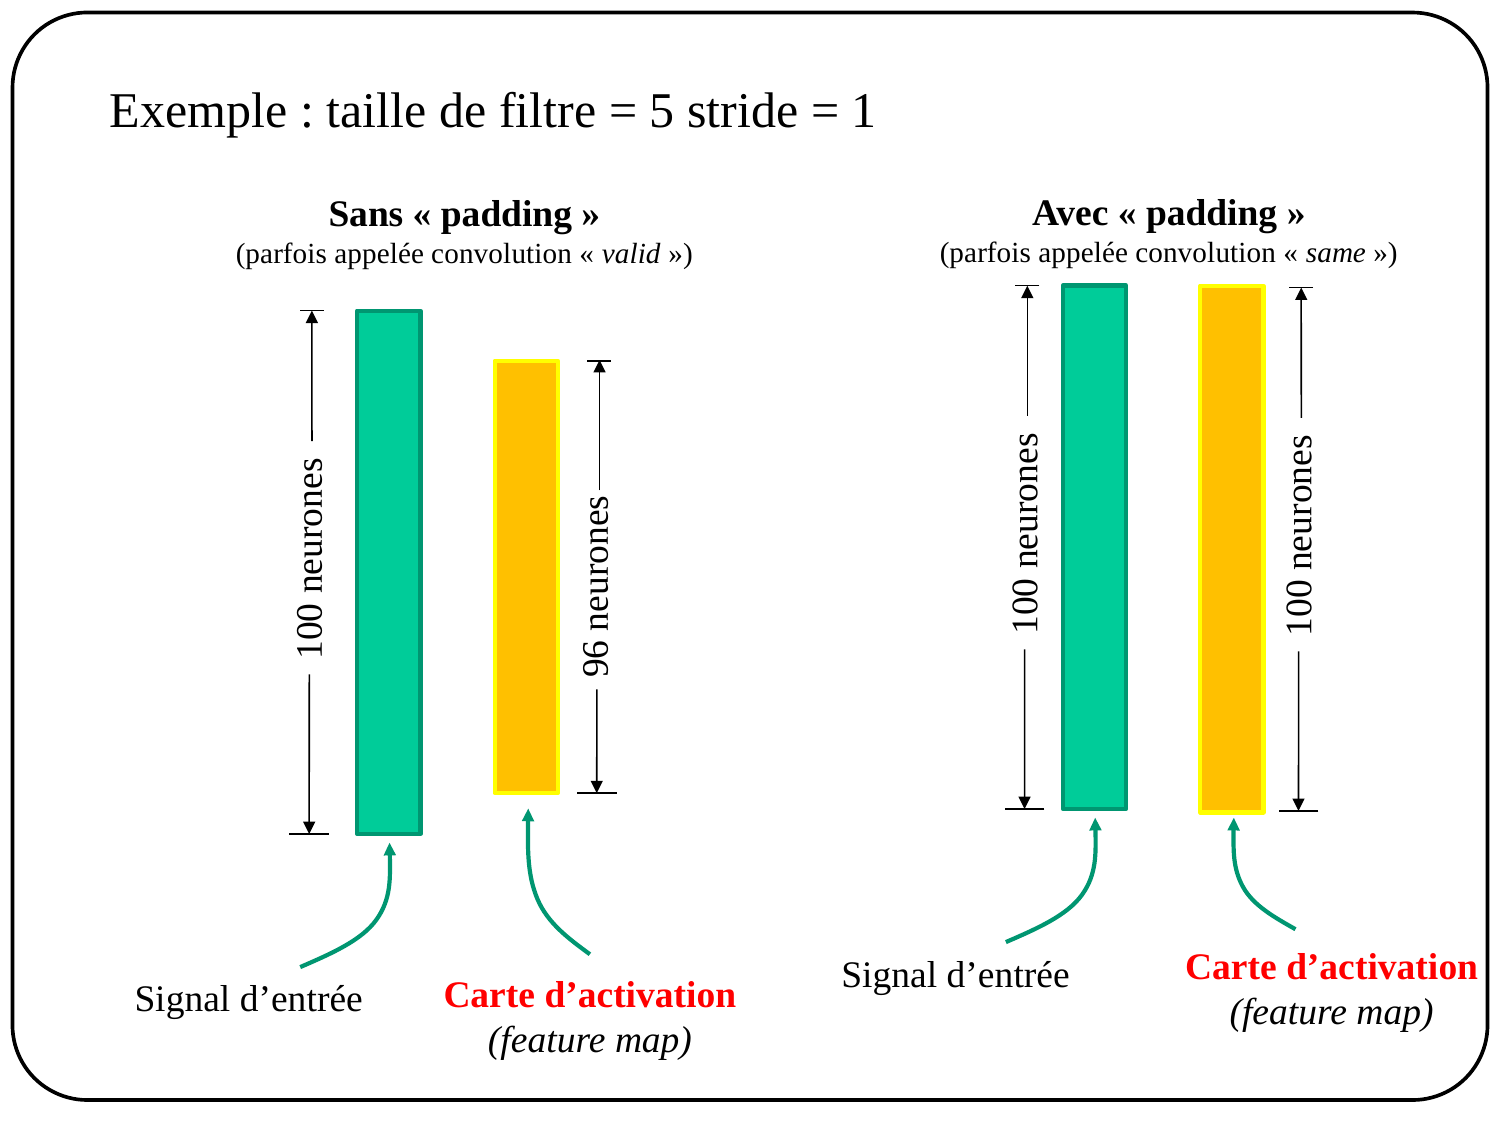

Exemple : taille de filtre = 5 stride = 1
Avec « padding »
(parfois appelée convolution « same »)
Sans « padding »
(parfois appelée convolution « valid »)

100 neurones
100 neurones
100 neurones
96 neurones

Carte d’activation
(feature map)
Signal d’entrée
Carte d’activation
(feature map)
Signal d’entrée